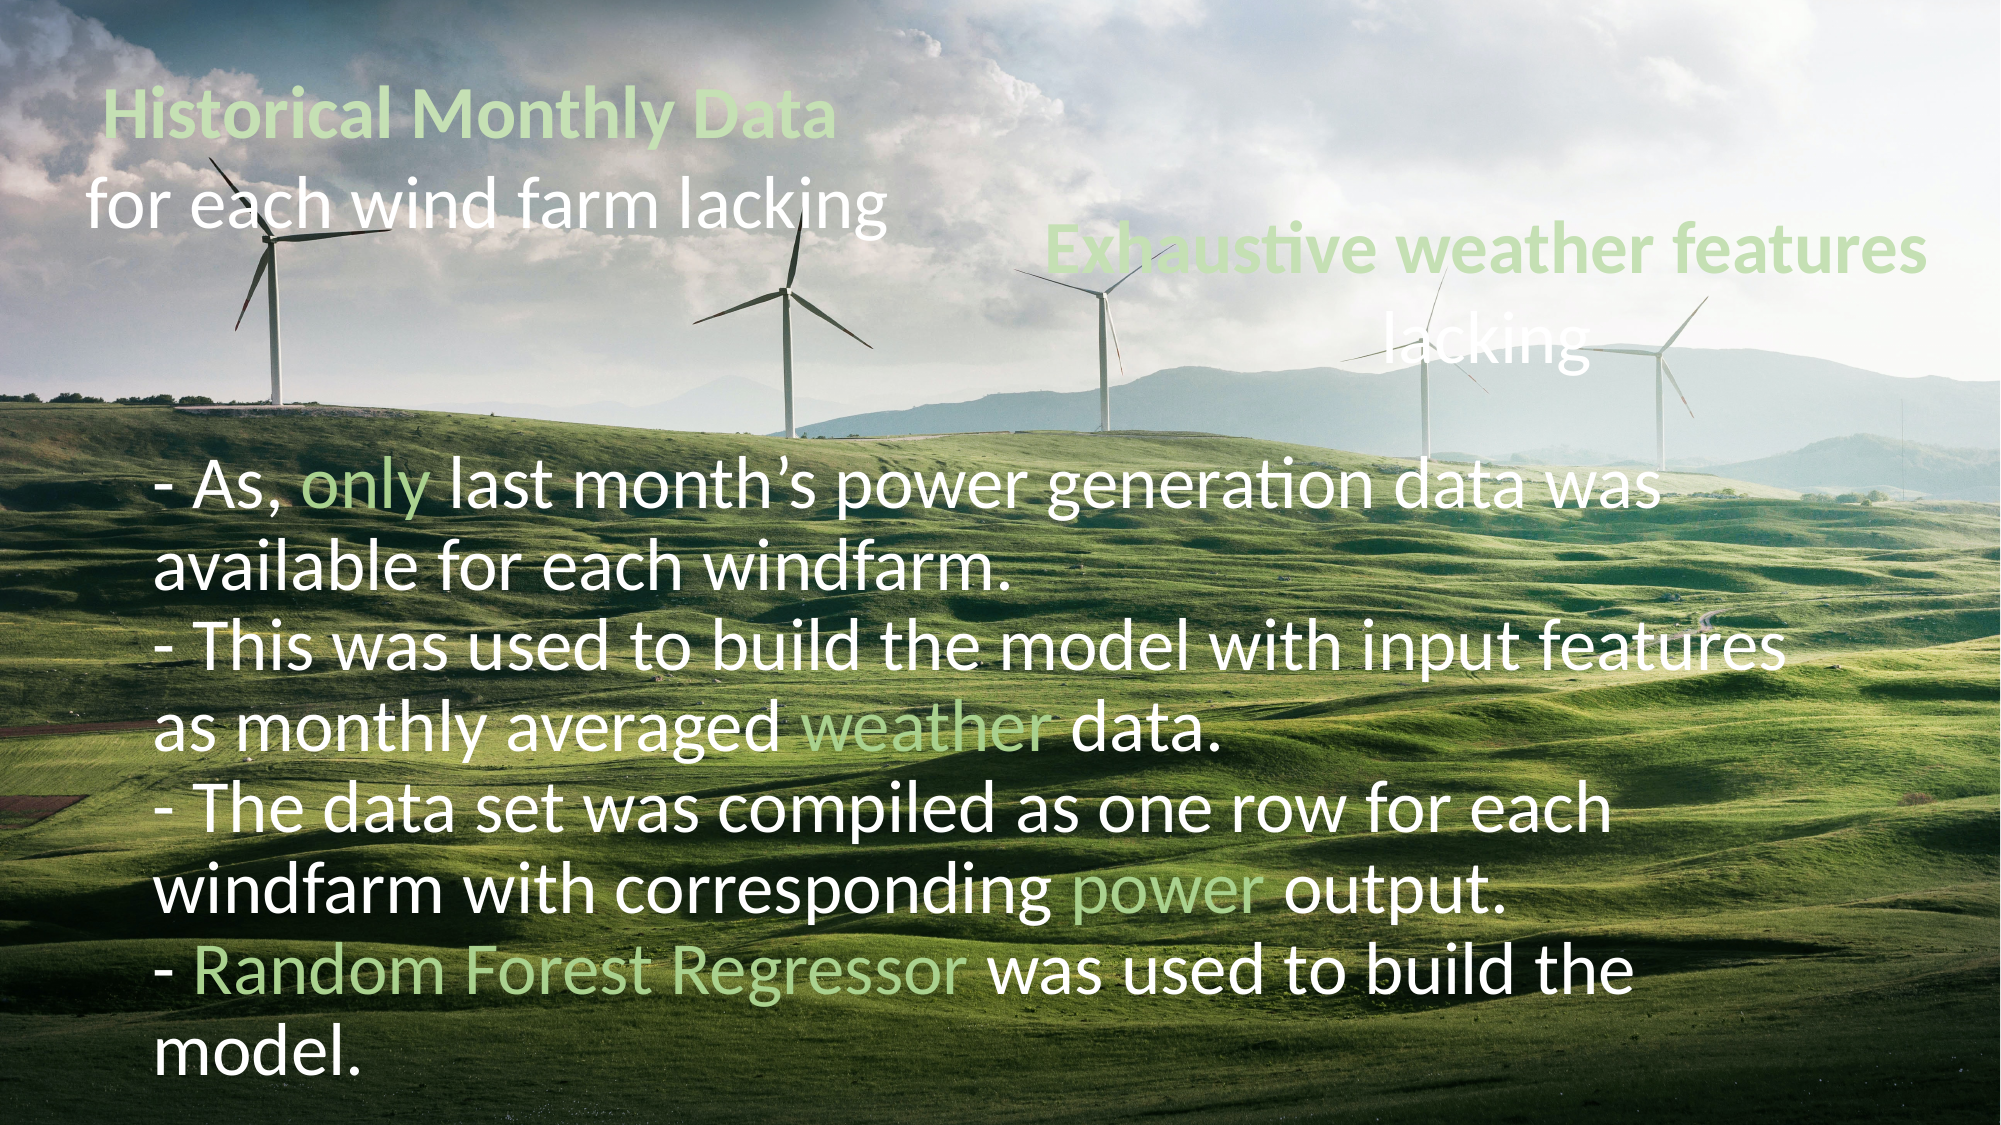

Historical Monthly Data
for each wind farm lacking
Exhaustive weather features
lacking
# - As, only last month’s power generation data was available for each windfarm. - This was used to build the model with input features as monthly averaged weather data. - The data set was compiled as one row for each windfarm with corresponding power output. - Random Forest Regressor was used to build the model.